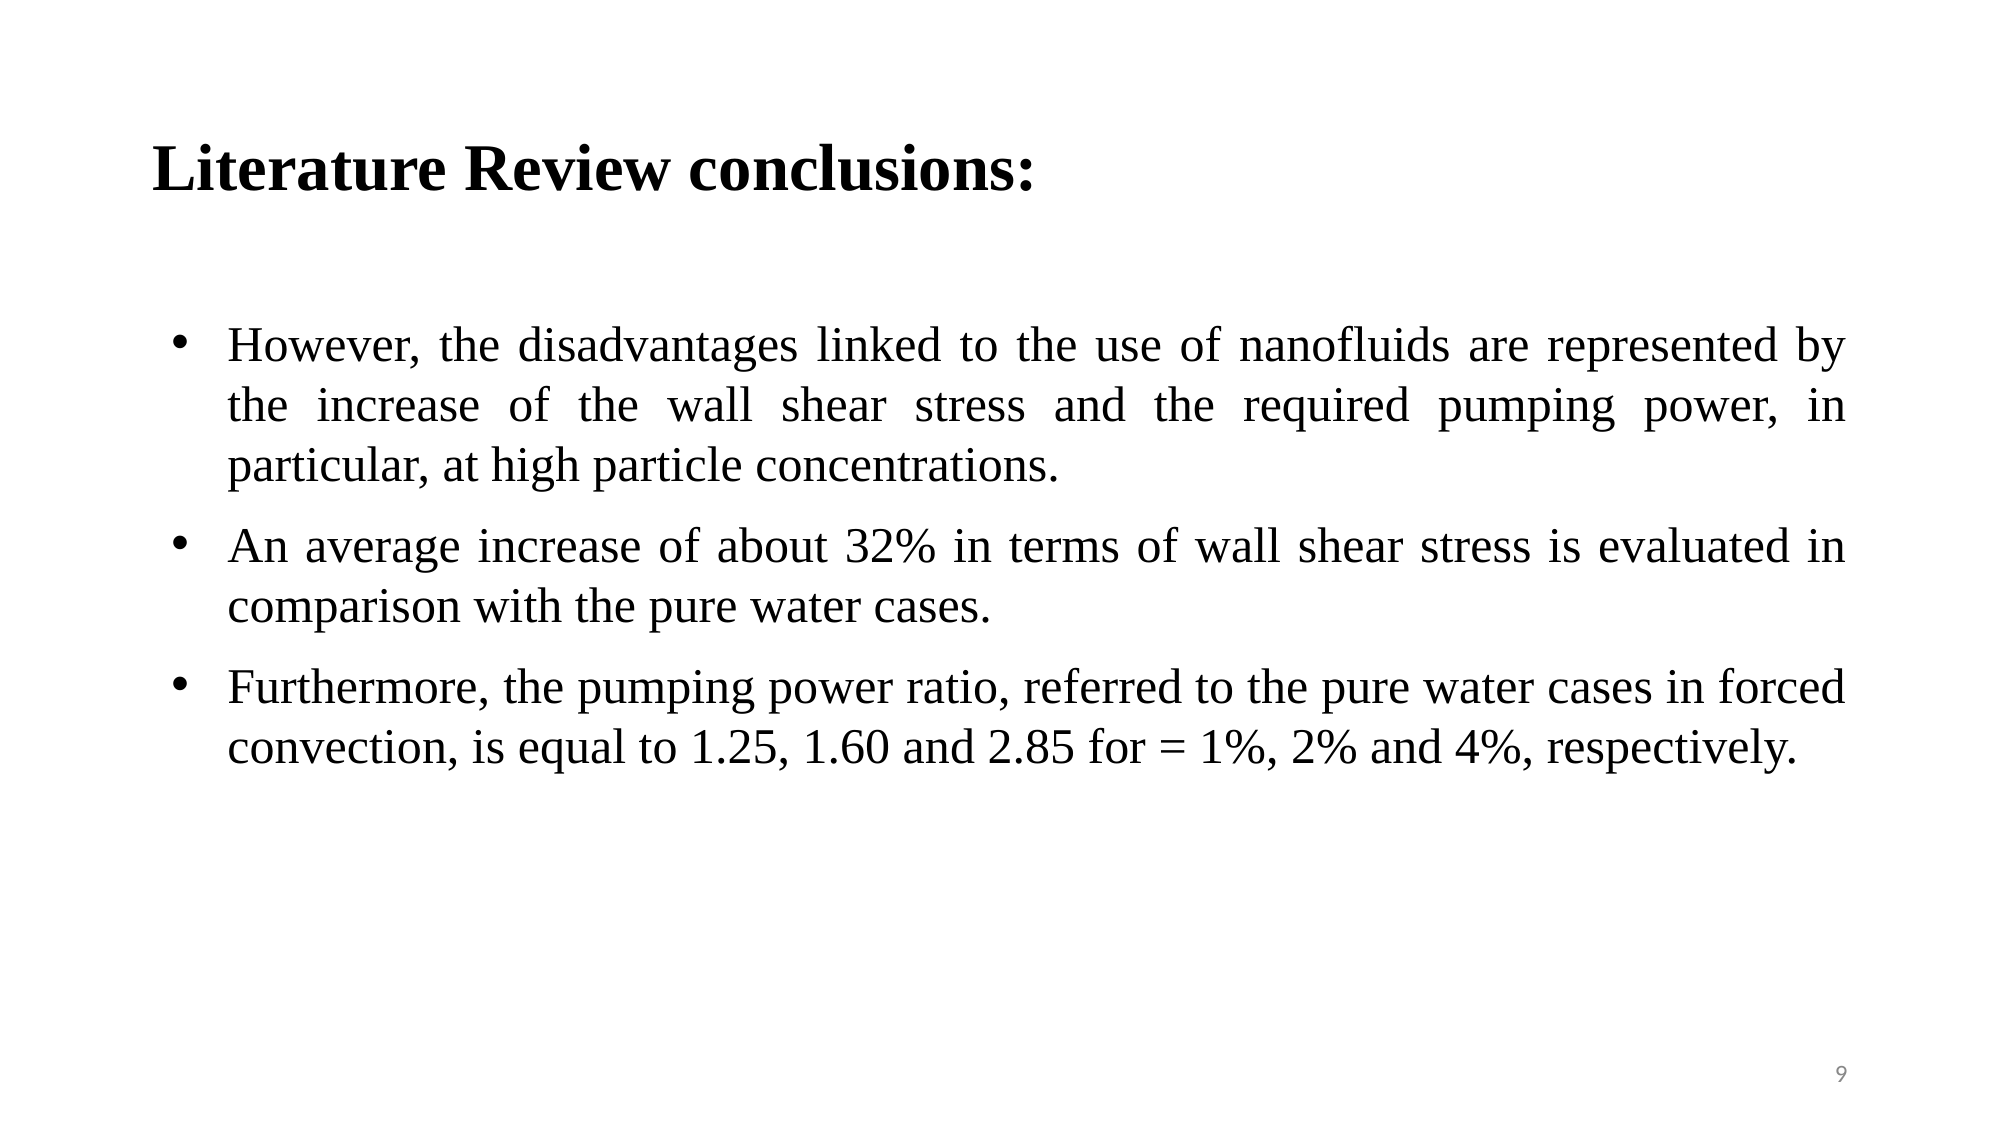

# Literature Review conclusions:
However, the disadvantages linked to the use of nanofluids are represented by the increase of the wall shear stress and the required pumping power, in particular, at high particle concentrations.
An average increase of about 32% in terms of wall shear stress is evaluated in comparison with the pure water cases.
Furthermore, the pumping power ratio, referred to the pure water cases in forced convection, is equal to 1.25, 1.60 and 2.85 for = 1%, 2% and 4%, respectively.

9